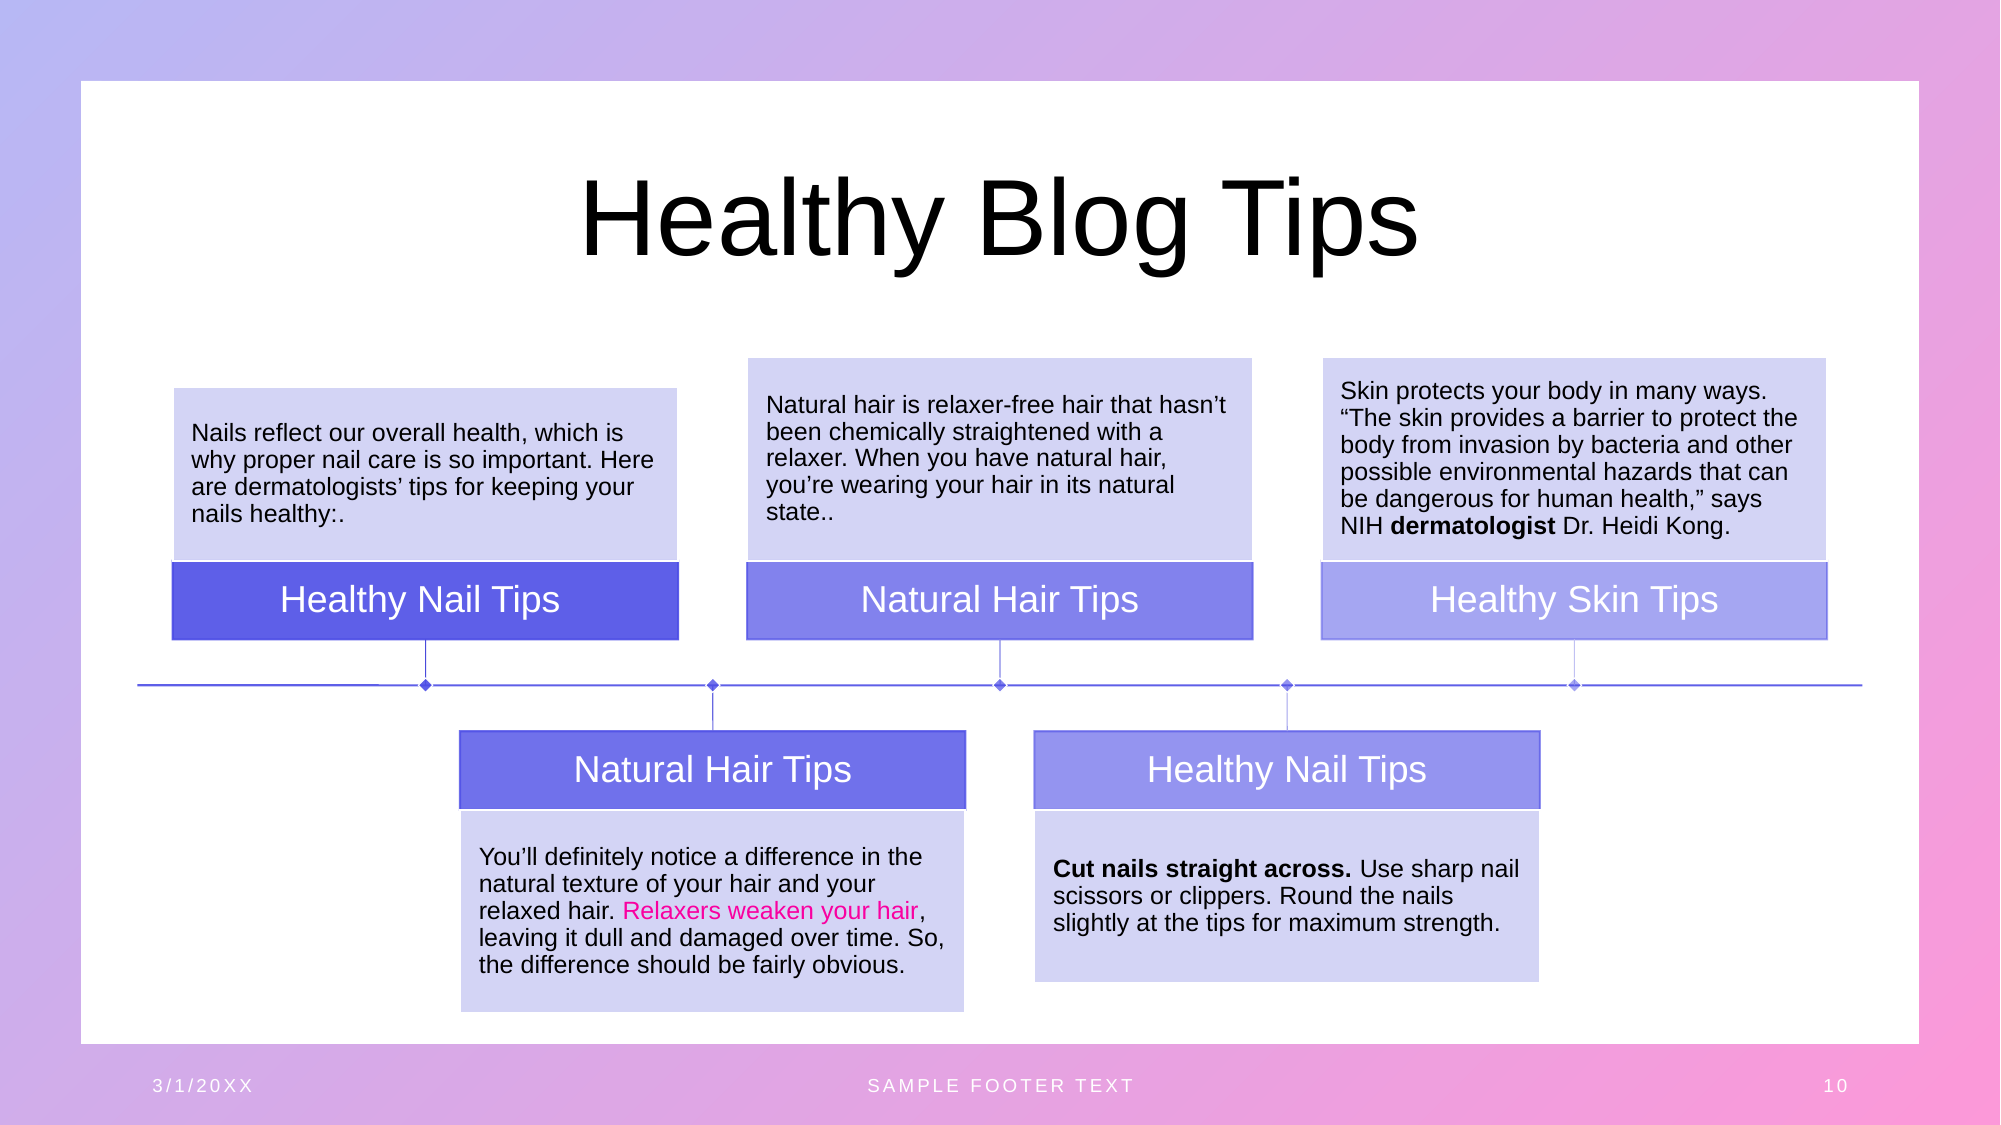

# Healthy Blog Tips
Healthy Nail Tips
Nails reflect our overall health, which is why proper nail care is so important. Here are dermatologists’ tips for keeping your nails healthy:.
Natural Hair Tips
You’ll definitely notice a difference in the natural texture of your hair and your relaxed hair. Relaxers weaken your hair, leaving it dull and damaged over time. So, the difference should be fairly obvious.
Natural Hair Tips
Natural hair is relaxer-free hair that hasn’t been chemically straightened with a relaxer. When you have natural hair, you’re wearing your hair in its natural state..
Healthy Nail Tips
Cut nails straight across. Use sharp nail scissors or clippers. Round the nails slightly at the tips for maximum strength.
Healthy Skin Tips
Skin protects your body in many ways. “The skin provides a barrier to protect the body from invasion by bacteria and other possible environmental hazards that can be dangerous for human health,” says NIH dermatologist Dr. Heidi Kong.
3/1/20XX
SAMPLE FOOTER TEXT
10